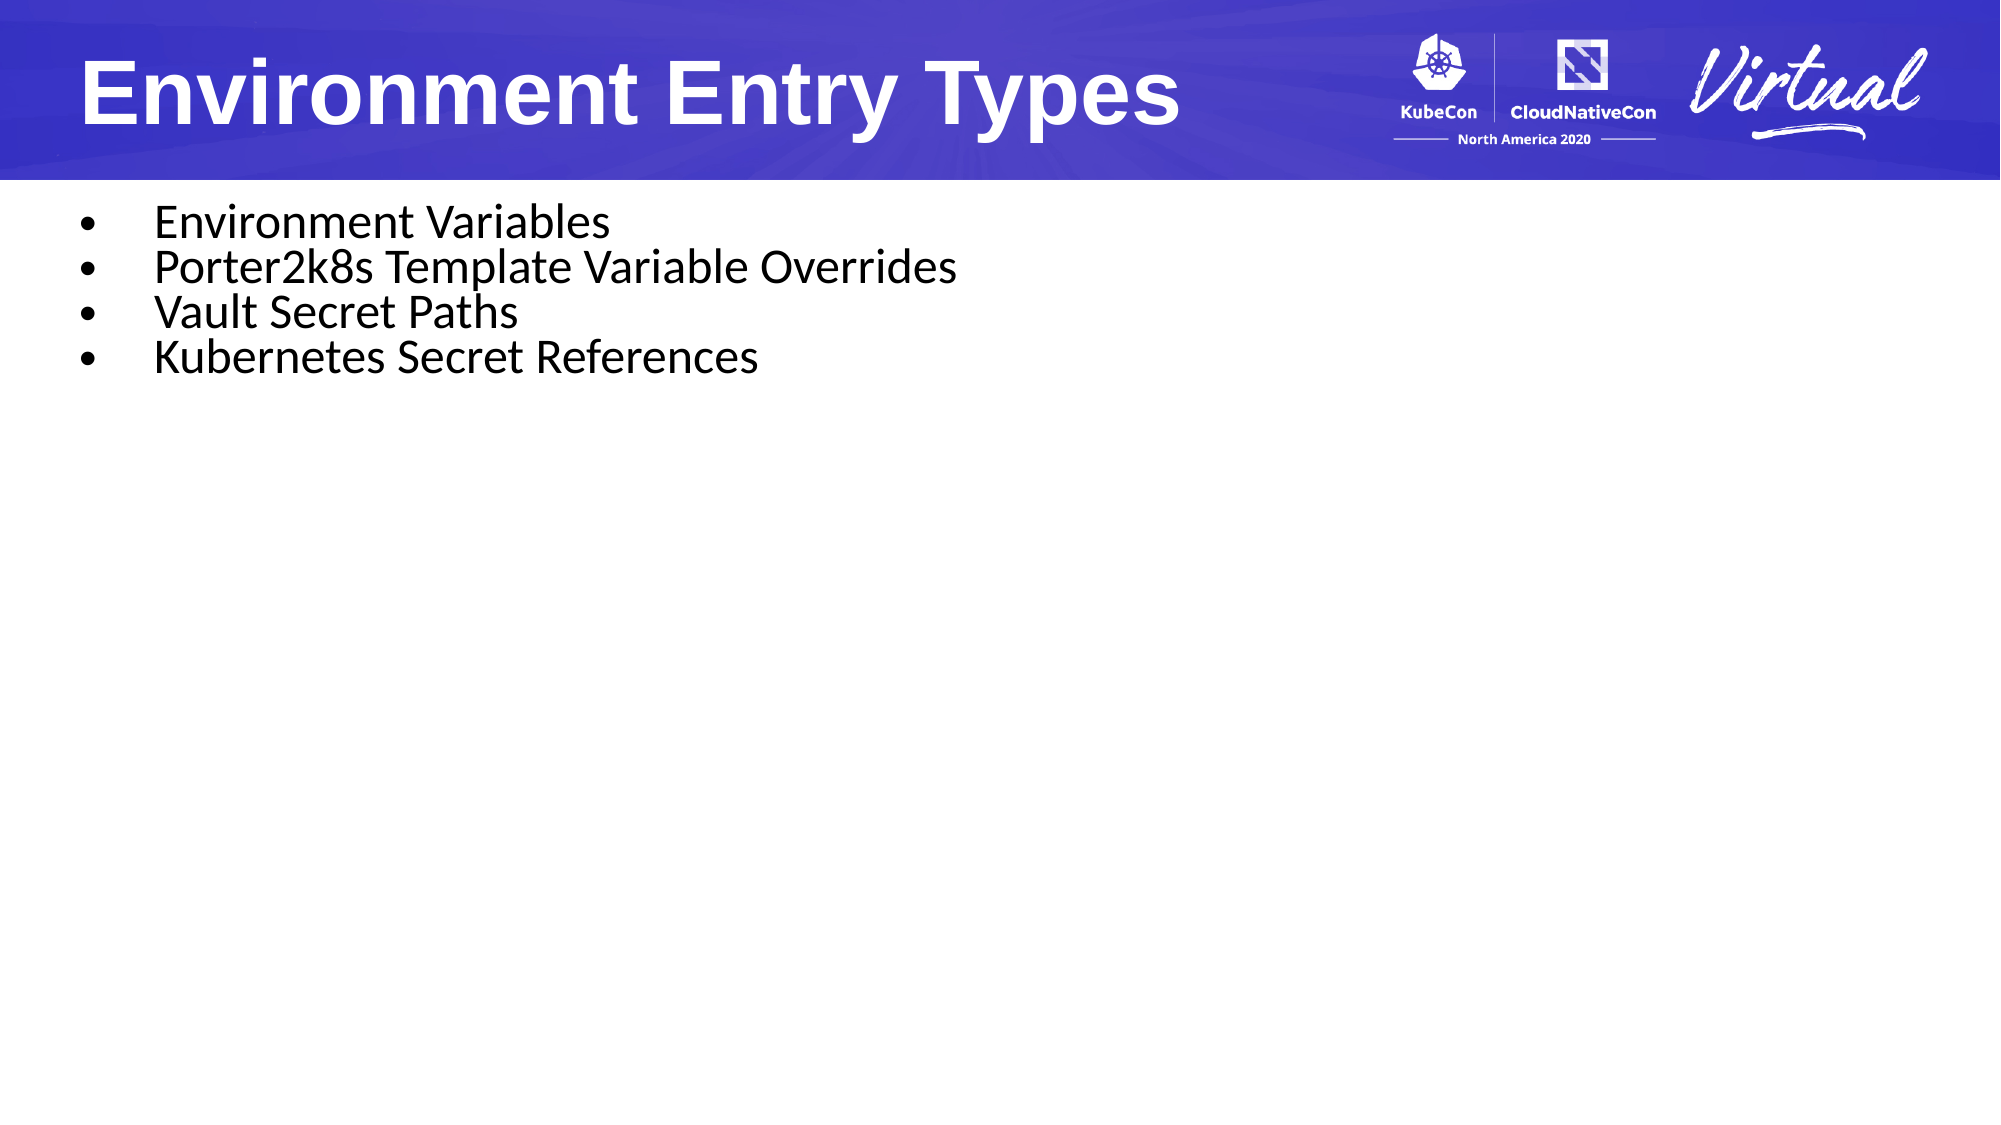

Environment Entry Types
Environment Variables
Porter2k8s Template Variable Overrides
Vault Secret Paths
Kubernetes Secret References